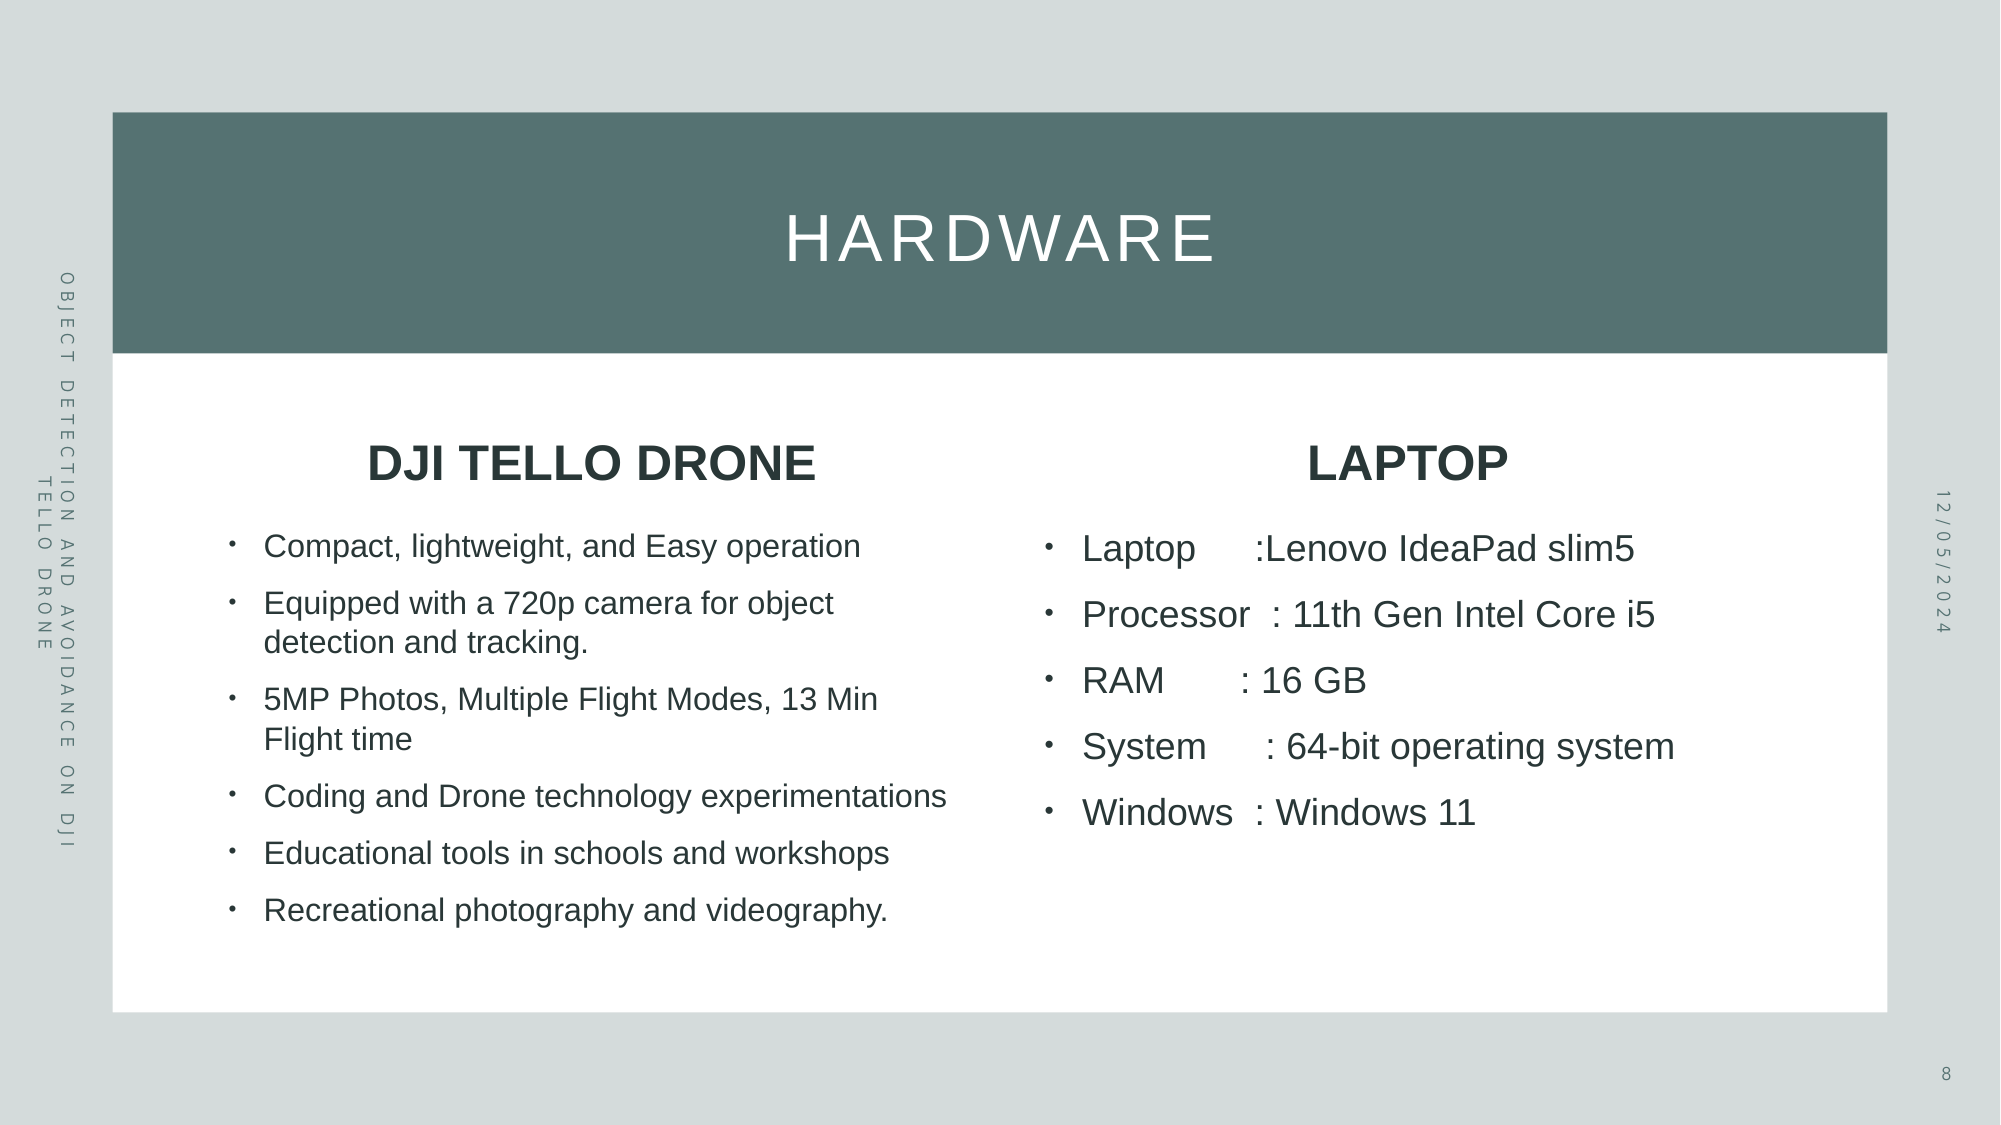

# Hardware
LAPTOP
DJI TELLO DRONE
Laptop   :Lenovo IdeaPad slim5
Processor  : 11th Gen Intel Core i5
RAM  : 16 GB
System   : 64-bit operating system
Windows  : Windows 11
Compact, lightweight, and Easy operation
Equipped with a 720p camera for object detection and tracking.
5MP Photos, Multiple Flight Modes, 13 Min Flight time
Coding and Drone technology experimentations
Educational tools in schools and workshops
Recreational photography and videography.

Object Detection and avoidance on DJI Tello drone
12/05/2024
8